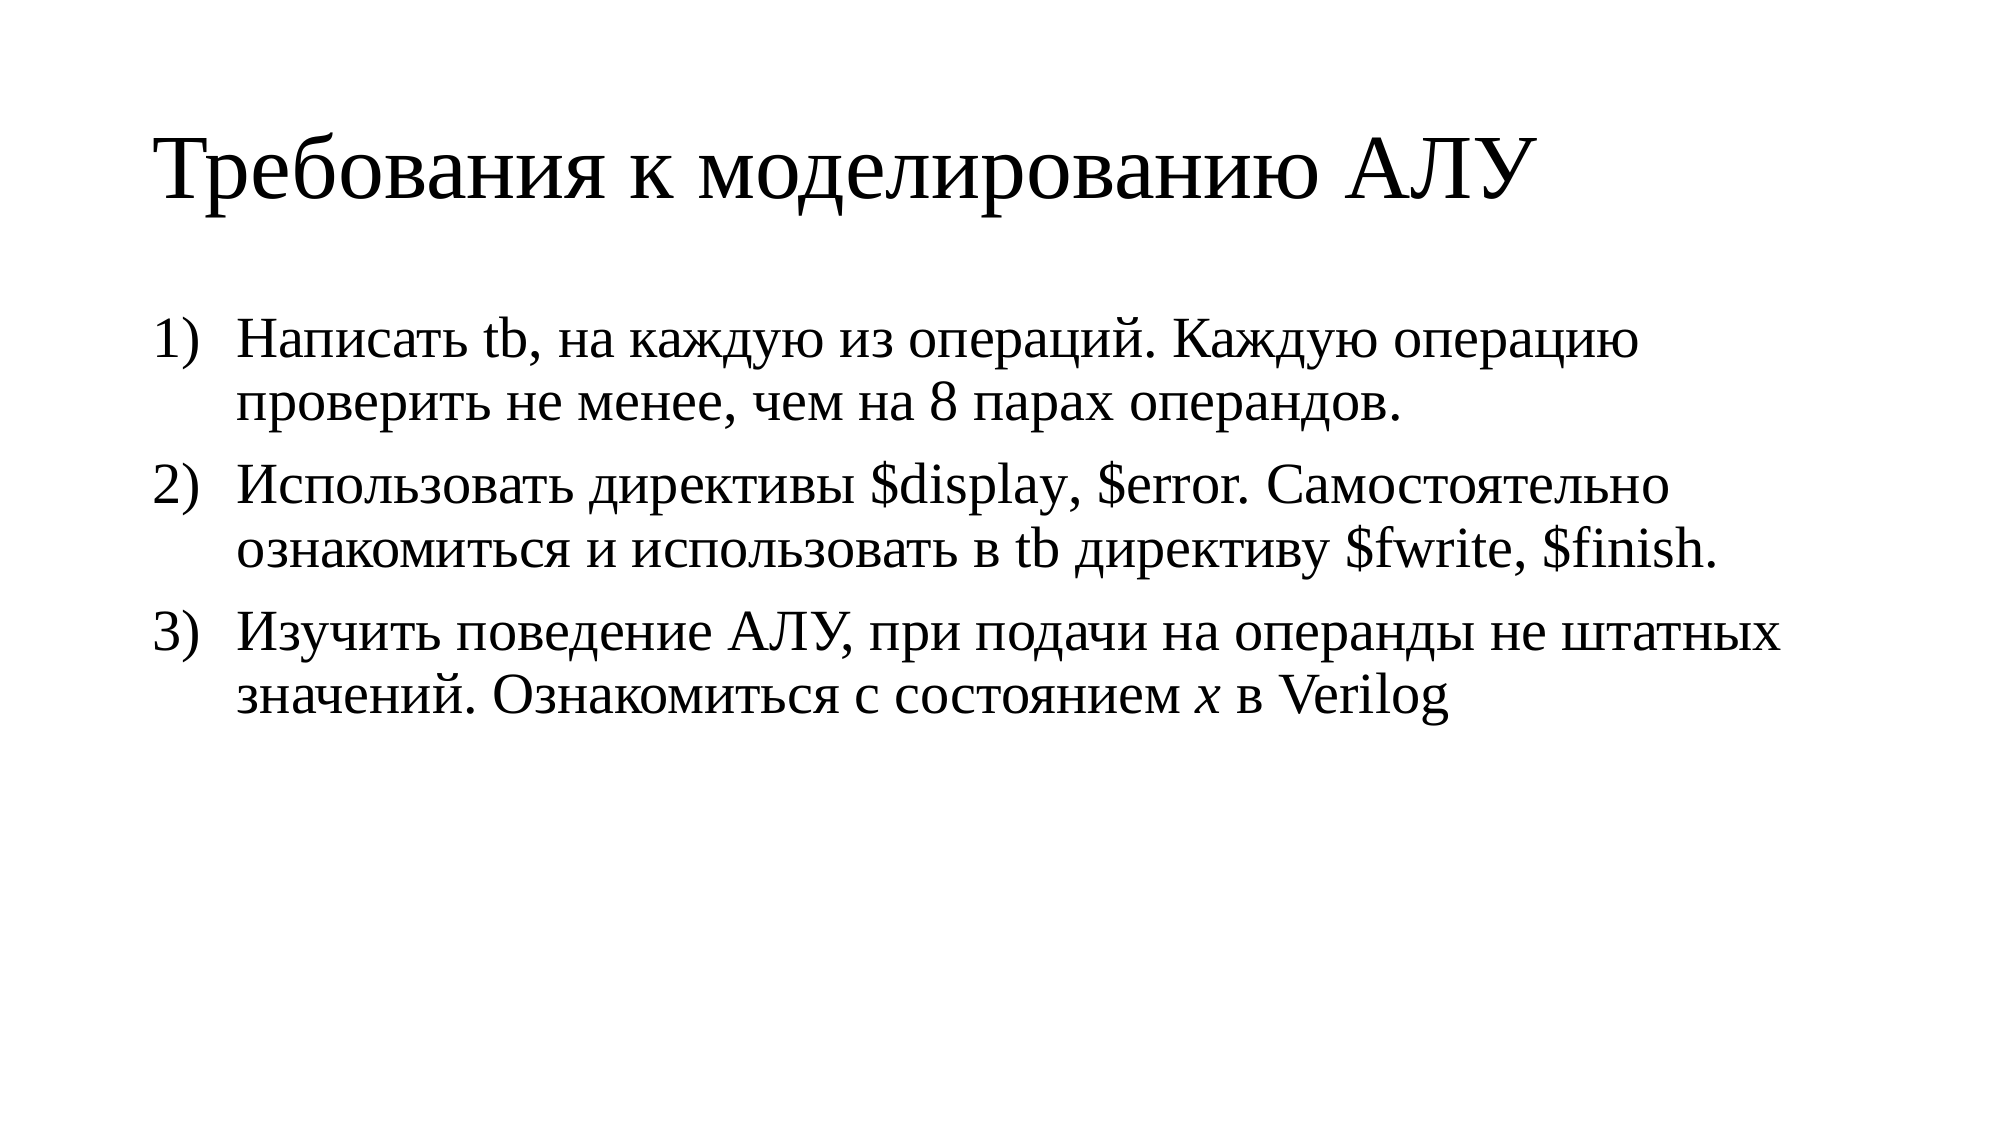

# Требования к моделированию АЛУ
Написать tb, на каждую из операций. Каждую операцию проверить не менее, чем на 8 парах операндов.
Использовать директивы $display, $error. Самостоятельно ознакомиться и использовать в tb директиву $fwrite, $finish.
Изучить поведение АЛУ, при подачи на операнды не штатных значений. Ознакомиться с состоянием x в Verilog